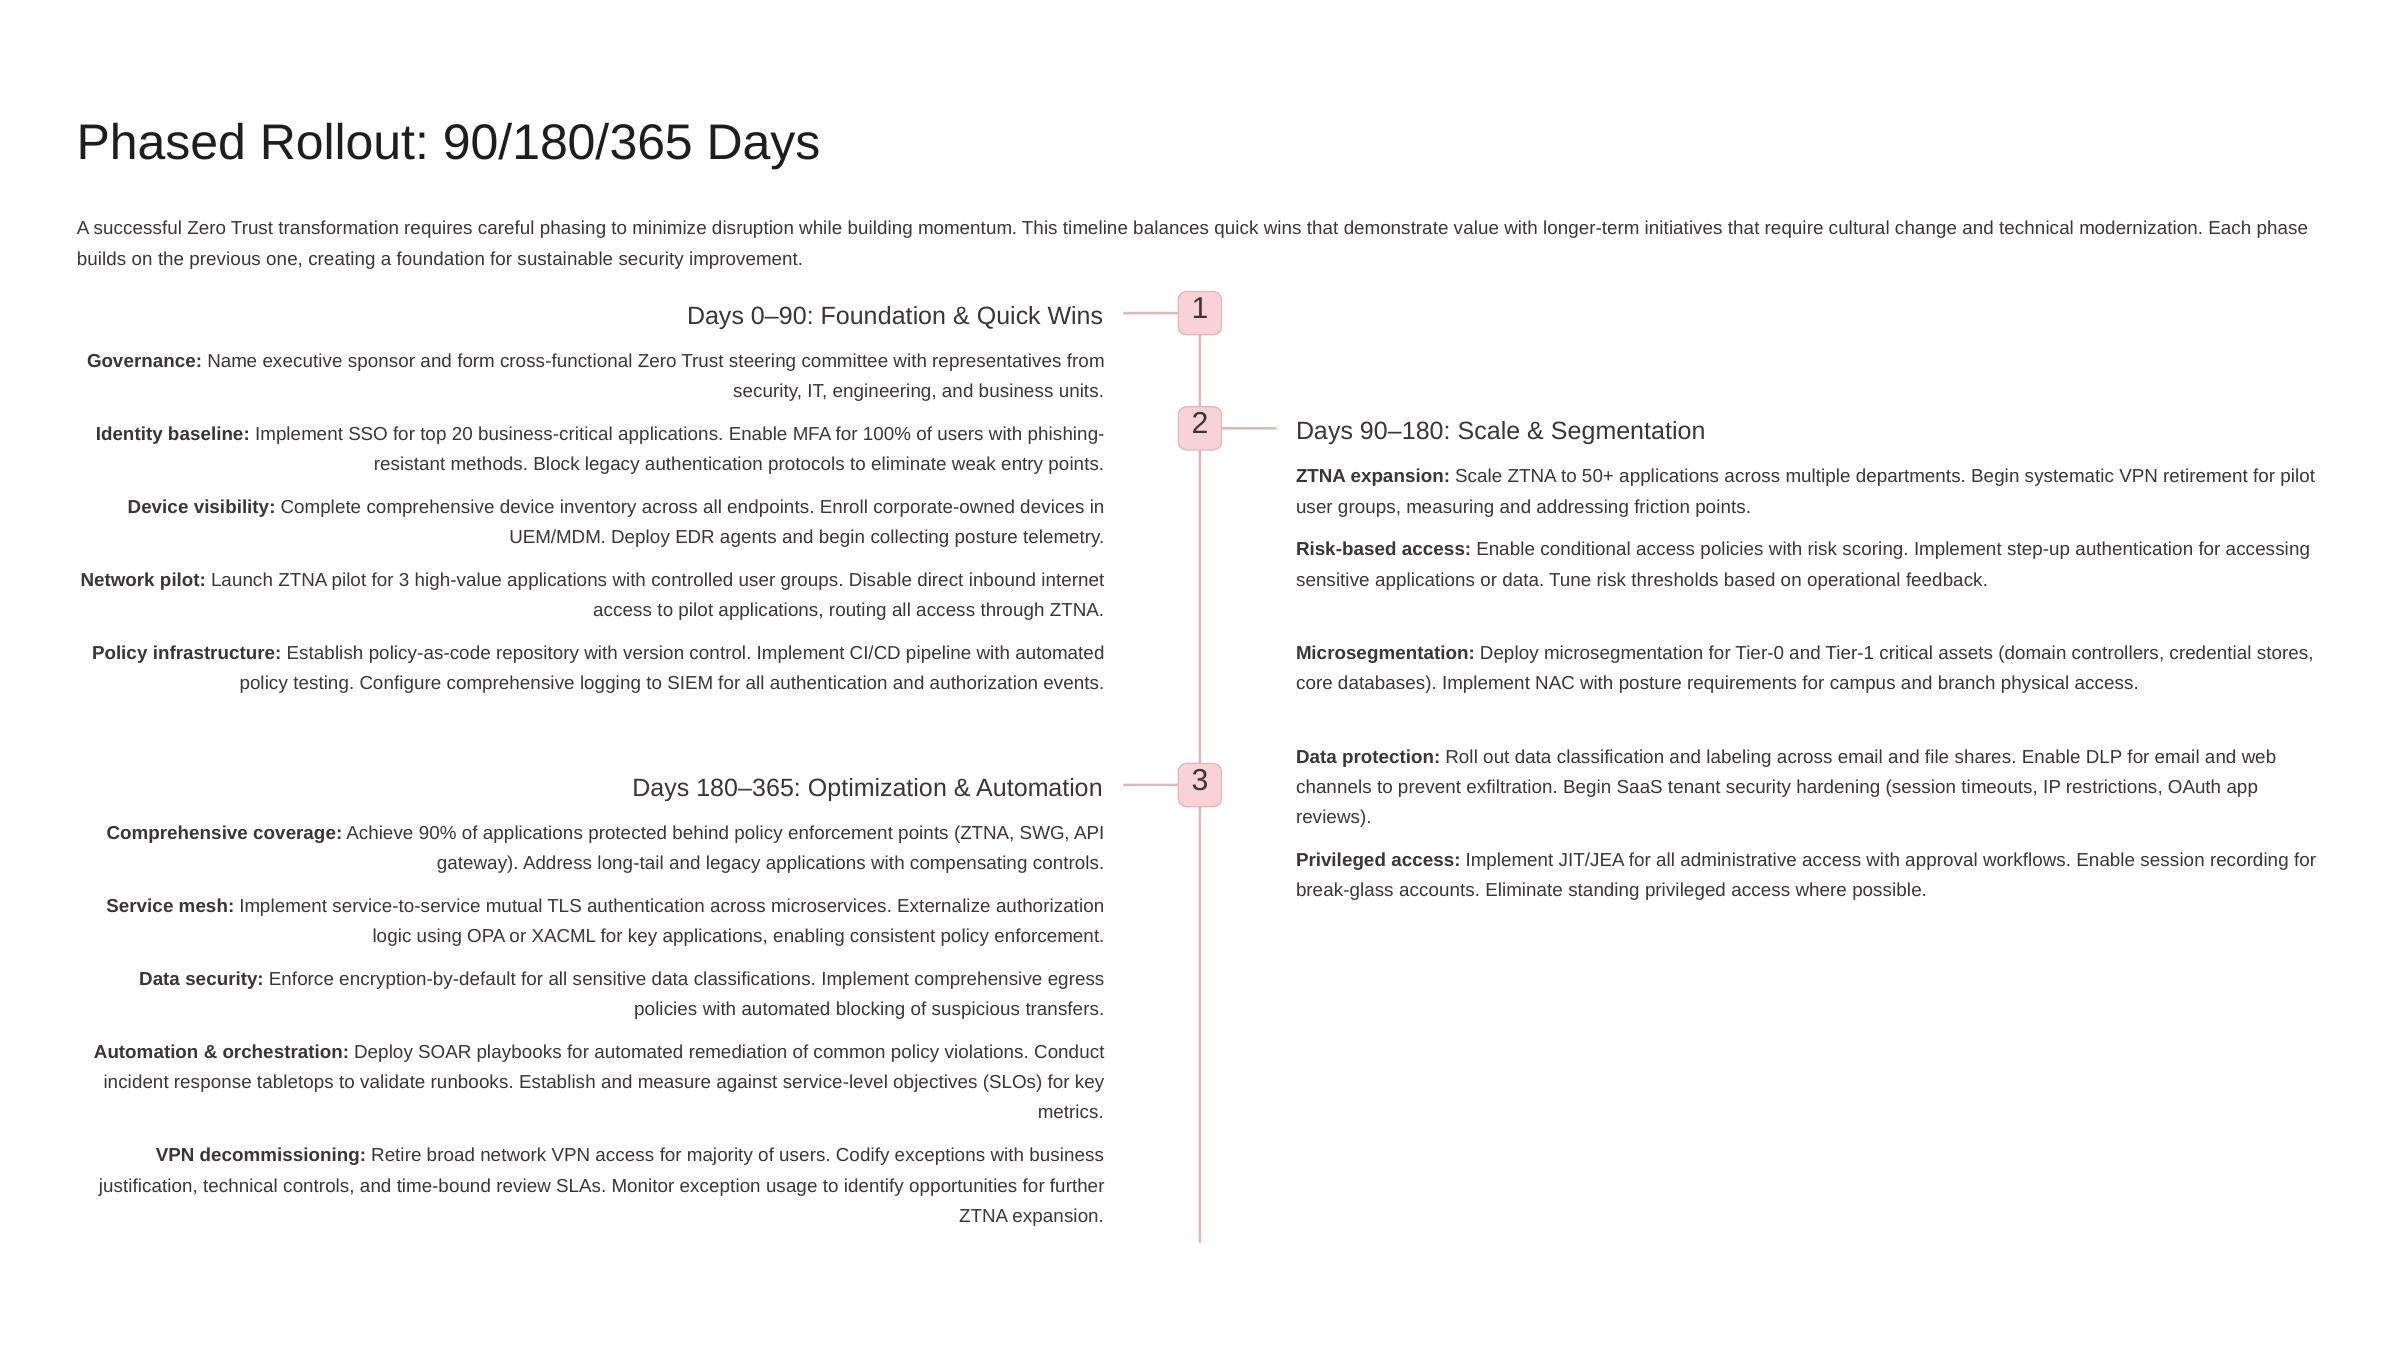

Phased Rollout: 90/180/365 Days
A successful Zero Trust transformation requires careful phasing to minimize disruption while building momentum. This timeline balances quick wins that demonstrate value with longer-term initiatives that require cultural change and technical modernization. Each phase builds on the previous one, creating a foundation for sustainable security improvement.

1
Days 0–90: Foundation & Quick Wins

Governance: Name executive sponsor and form cross-functional Zero Trust steering committee with representatives from security, IT, engineering, and business units.

2
Days 90–180: Scale & Segmentation
Identity baseline: Implement SSO for top 20 business-critical applications. Enable MFA for 100% of users with phishing-resistant methods. Block legacy authentication protocols to eliminate weak entry points.

ZTNA expansion: Scale ZTNA to 50+ applications across multiple departments. Begin systematic VPN retirement for pilot user groups, measuring and addressing friction points.
Device visibility: Complete comprehensive device inventory across all endpoints. Enroll corporate-owned devices in UEM/MDM. Deploy EDR agents and begin collecting posture telemetry.
Risk-based access: Enable conditional access policies with risk scoring. Implement step-up authentication for accessing sensitive applications or data. Tune risk thresholds based on operational feedback.
Network pilot: Launch ZTNA pilot for 3 high-value applications with controlled user groups. Disable direct inbound internet access to pilot applications, routing all access through ZTNA.
Policy infrastructure: Establish policy-as-code repository with version control. Implement CI/CD pipeline with automated policy testing. Configure comprehensive logging to SIEM for all authentication and authorization events.
Microsegmentation: Deploy microsegmentation for Tier-0 and Tier-1 critical assets (domain controllers, credential stores, core databases). Implement NAC with posture requirements for campus and branch physical access.
Data protection: Roll out data classification and labeling across email and file shares. Enable DLP for email and web channels to prevent exfiltration. Begin SaaS tenant security hardening (session timeouts, IP restrictions, OAuth app reviews).

3
Days 180–365: Optimization & Automation

Comprehensive coverage: Achieve 90% of applications protected behind policy enforcement points (ZTNA, SWG, API gateway). Address long-tail and legacy applications with compensating controls.
Privileged access: Implement JIT/JEA for all administrative access with approval workflows. Enable session recording for break-glass accounts. Eliminate standing privileged access where possible.
Service mesh: Implement service-to-service mutual TLS authentication across microservices. Externalize authorization logic using OPA or XACML for key applications, enabling consistent policy enforcement.
Data security: Enforce encryption-by-default for all sensitive data classifications. Implement comprehensive egress policies with automated blocking of suspicious transfers.
Automation & orchestration: Deploy SOAR playbooks for automated remediation of common policy violations. Conduct incident response tabletops to validate runbooks. Establish and measure against service-level objectives (SLOs) for key metrics.
VPN decommissioning: Retire broad network VPN access for majority of users. Codify exceptions with business justification, technical controls, and time-bound review SLAs. Monitor exception usage to identify opportunities for further ZTNA expansion.